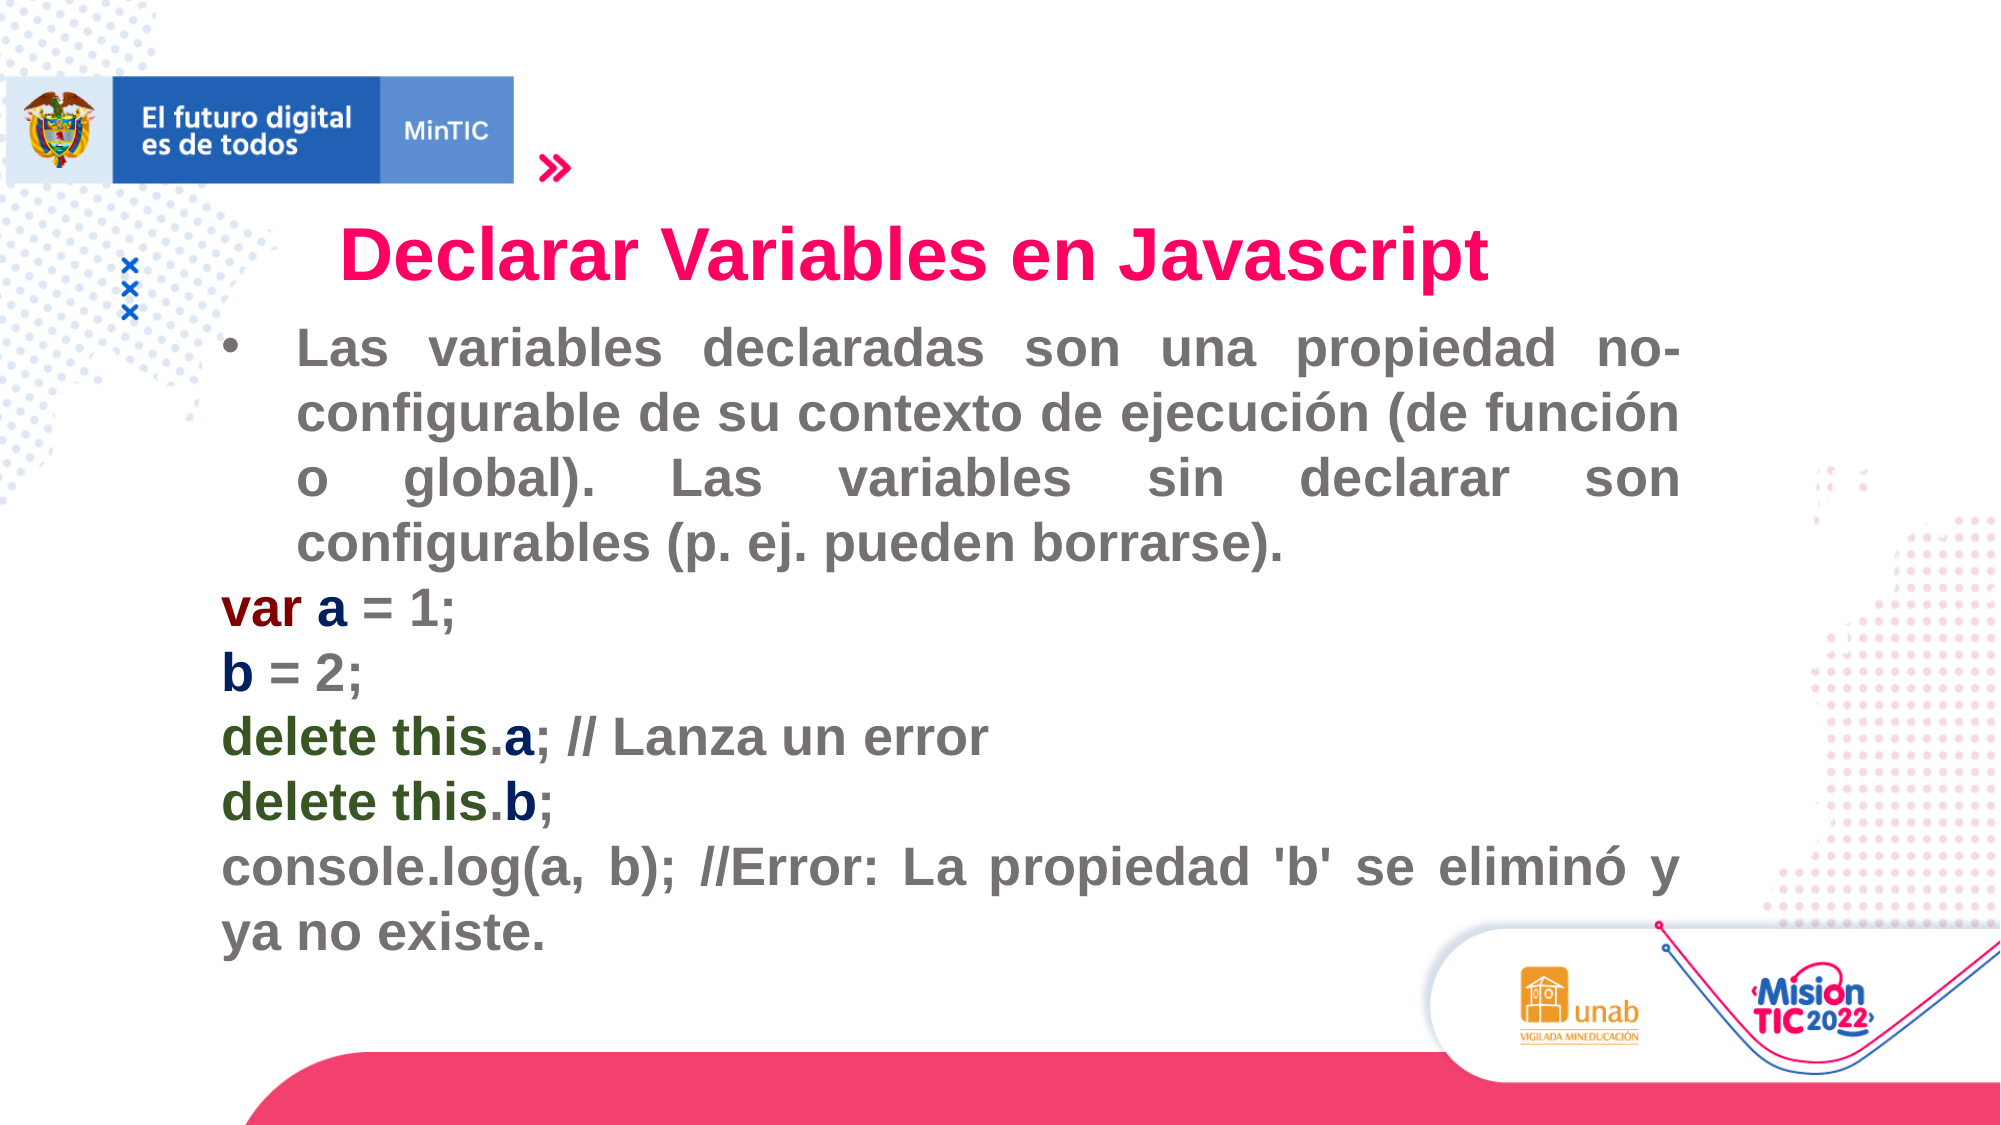

Declarar Variables en Javascript
Las variables declaradas son una propiedad no-configurable de su contexto de ejecución (de función o global). Las variables sin declarar son configurables (p. ej. pueden borrarse).
var a = 1;
b = 2;
delete this.a; // Lanza un error
delete this.b;
console.log(a, b); //Error: La propiedad 'b' se eliminó y ya no existe.